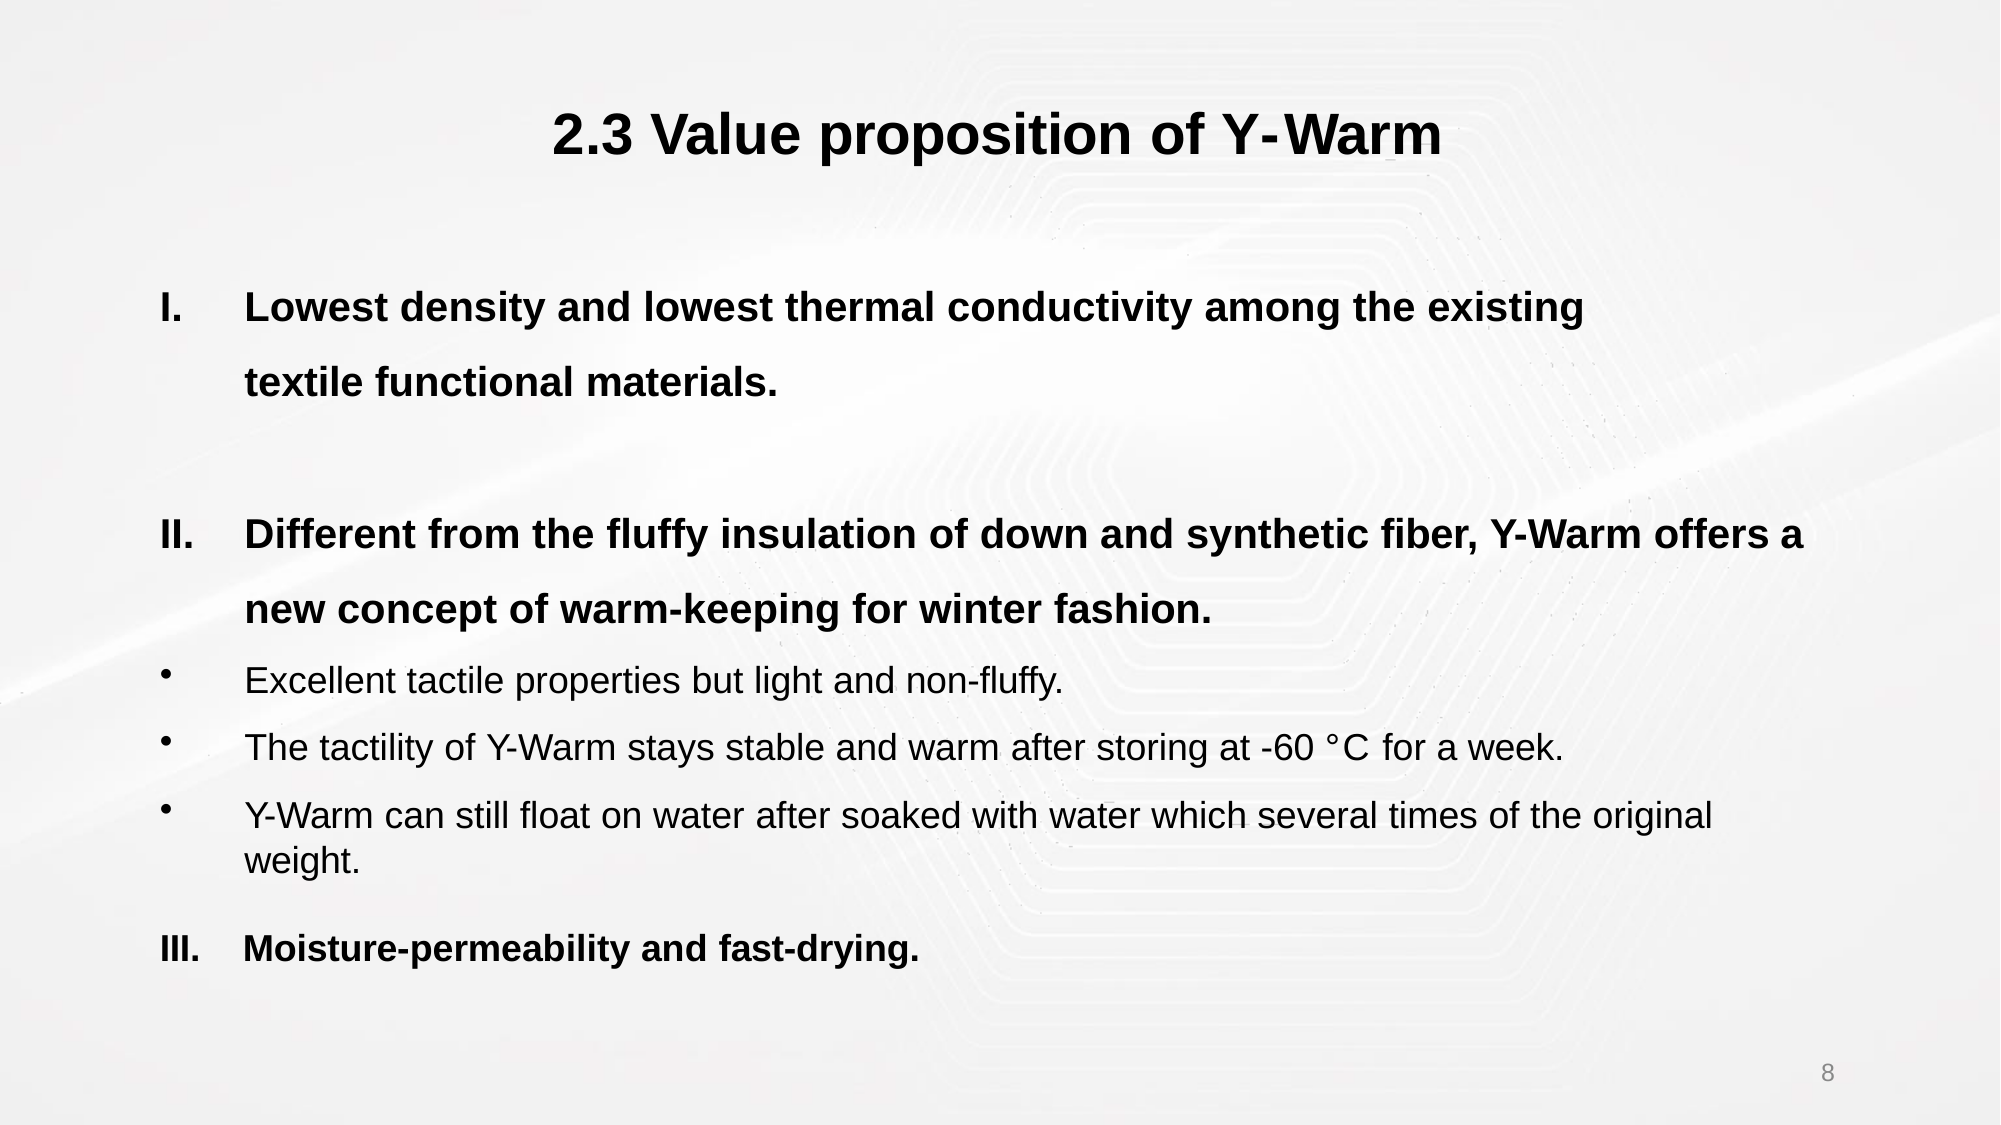

# 2.3 Value proposition of Y-Warm
Lowest density and lowest thermal conductivity among the existing textile functional materials.

Different from the fluffy insulation of down and synthetic fiber, Y-Warm offers a new concept of warm-keeping for winter fashion.
Excellent tactile properties but light and non-fluffy.
The tactility of Y-Warm stays stable and warm after storing at -60 °C for a week.
Y-Warm can still float on water after soaked with water which several times of the original weight.
III.
Moisture-permeability and fast-drying.
8